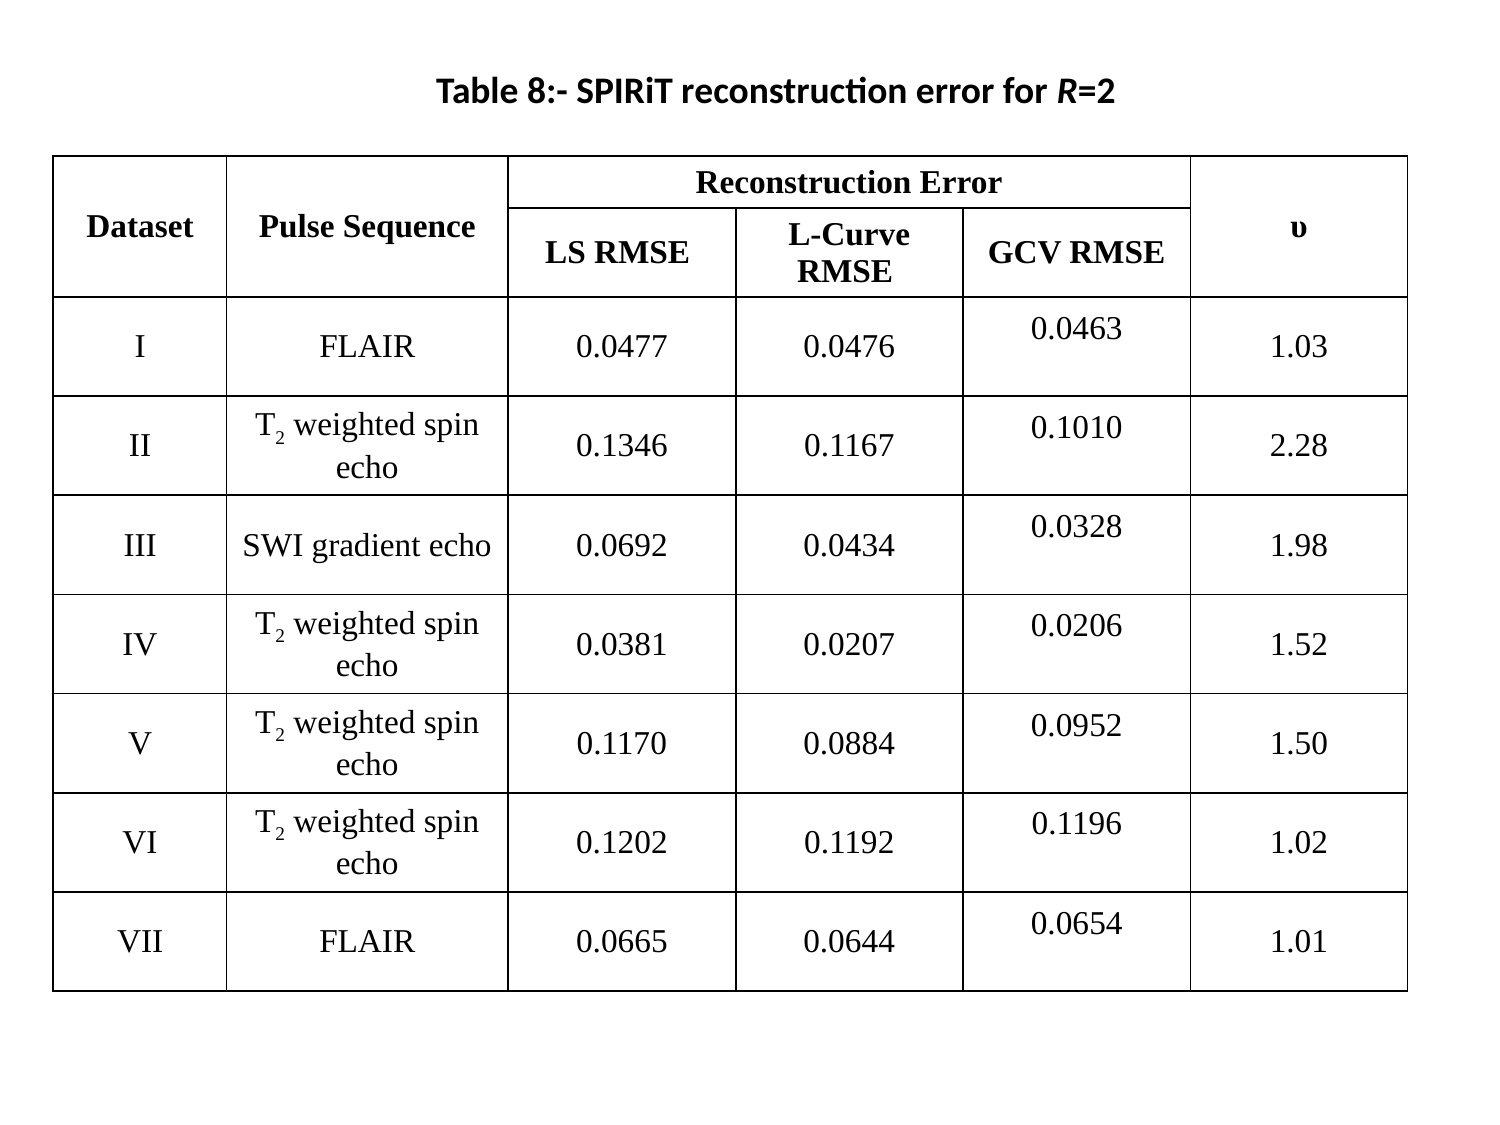

Table 8:- SPIRiT reconstruction error for R=2
| Dataset | Pulse Sequence | Reconstruction Error |  |  | υ |
| --- | --- | --- | --- | --- | --- |
|  |  | LS RMSE | L-Curve RMSE | GCV RMSE |  |
| I | FLAIR | 0.0477 | 0.0476 | 0.0463 | 1.03 |
| II | T2 weighted spin echo | 0.1346 | 0.1167 | 0.1010 | 2.28 |
| III | SWI gradient echo | 0.0692 | 0.0434 | 0.0328 | 1.98 |
| IV | T2 weighted spin echo | 0.0381 | 0.0207 | 0.0206 | 1.52 |
| V | T2 weighted spin echo | 0.1170 | 0.0884 | 0.0952 | 1.50 |
| VI | T2 weighted spin echo | 0.1202 | 0.1192 | 0.1196 | 1.02 |
| VII | FLAIR | 0.0665 | 0.0644 | 0.0654 | 1.01 |